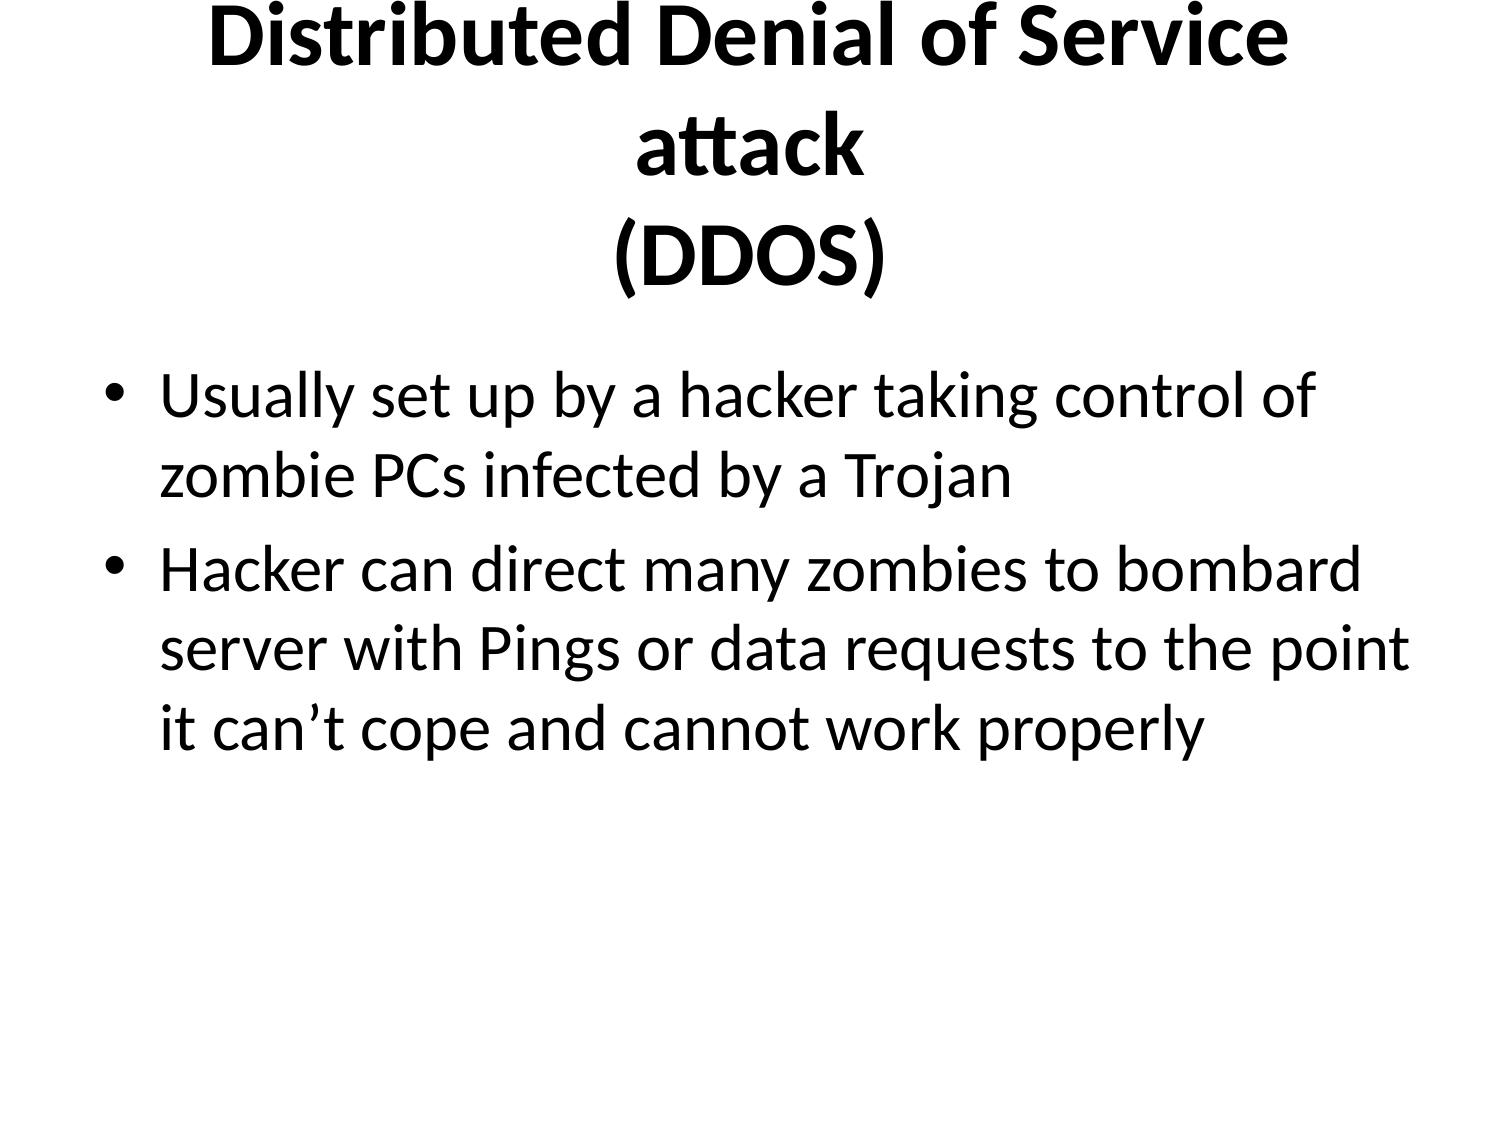

# Distributed Denial of Service attack (DDOS)
Usually set up by a hacker taking control of zombie PCs infected by a Trojan
Hacker can direct many zombies to bombard server with Pings or data requests to the point it can’t cope and cannot work properly